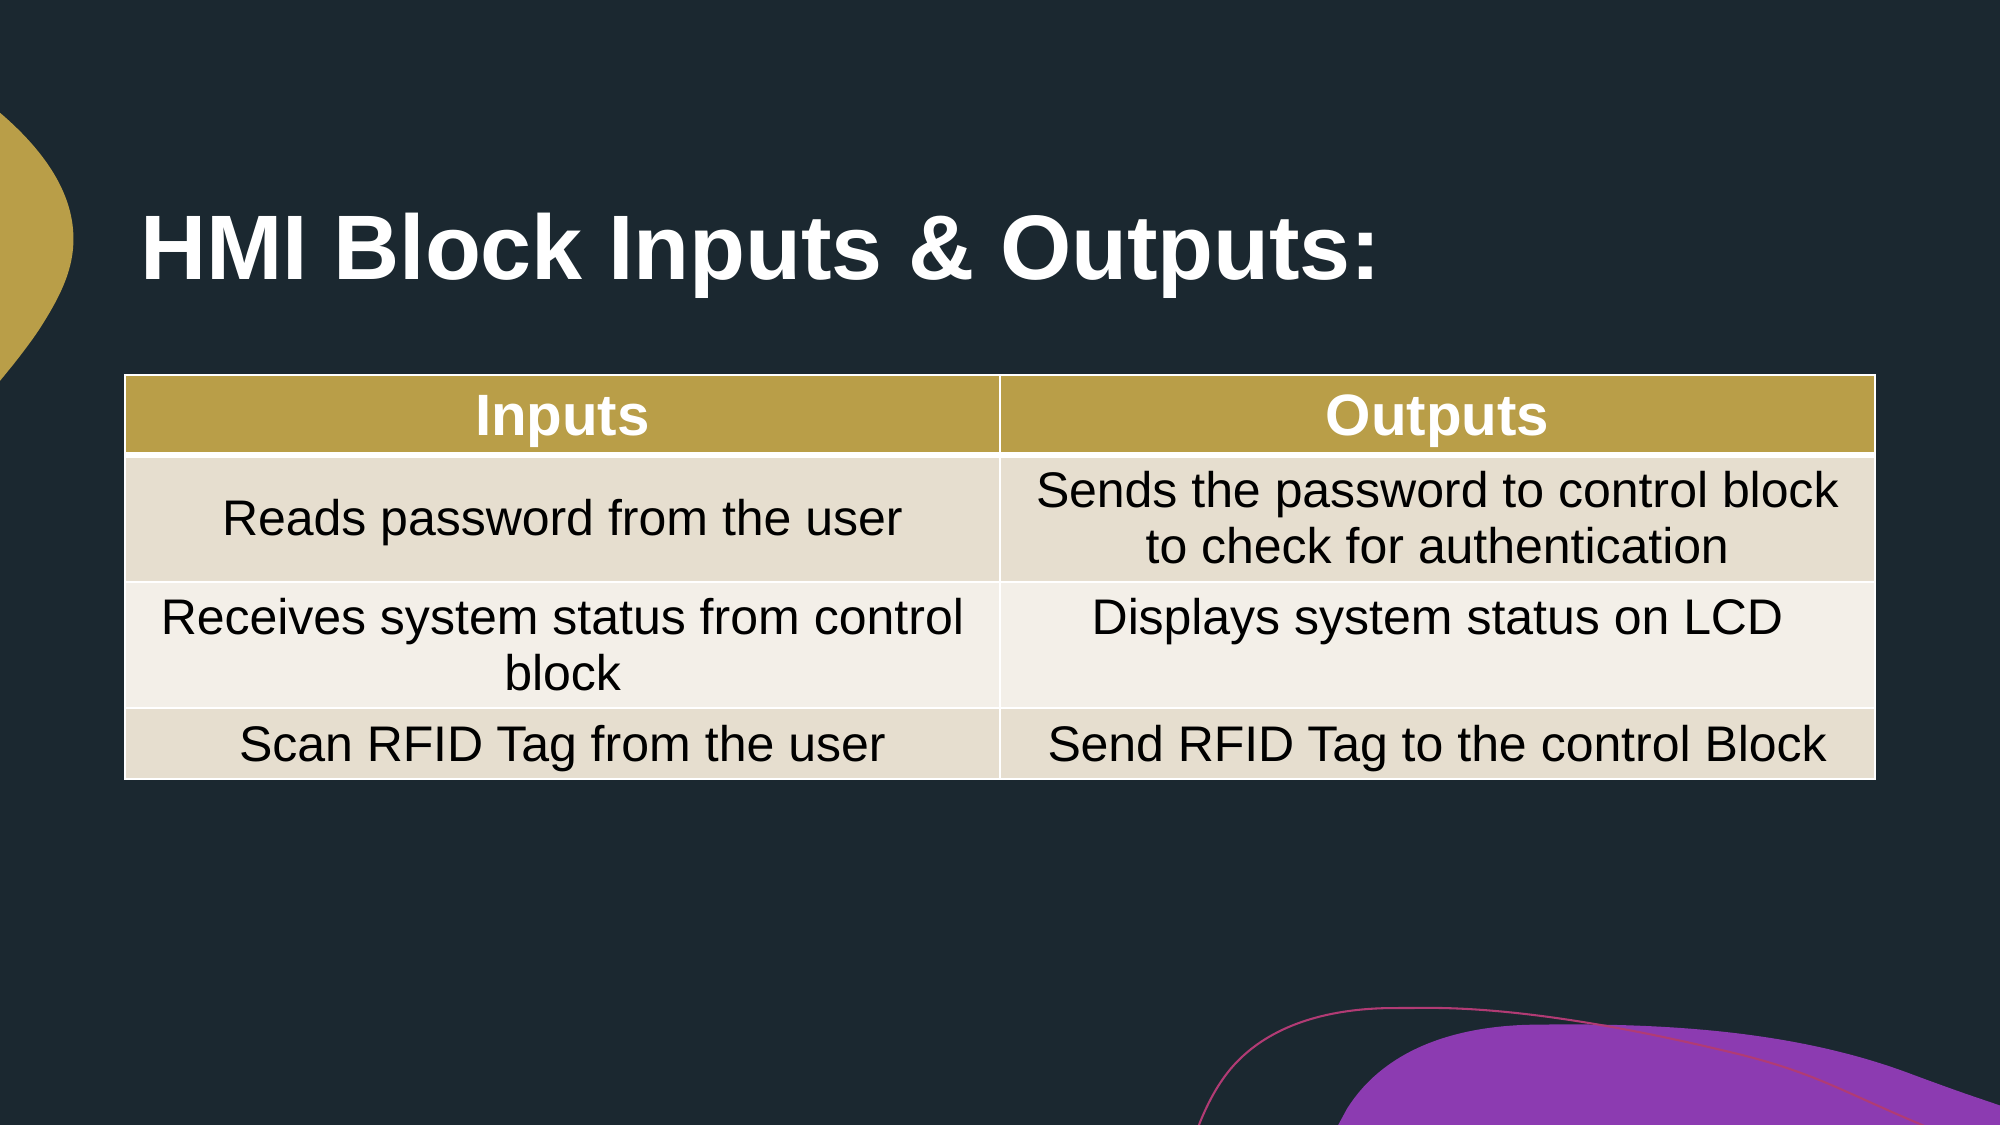

# HMI Block Inputs & Outputs:
| Inputs | Outputs |
| --- | --- |
| Reads password from the user | Sends the password to control block to check for authentication |
| Receives system status from control block | Displays system status on LCD |
| Scan RFID Tag from the user | Send RFID Tag to the control Block |